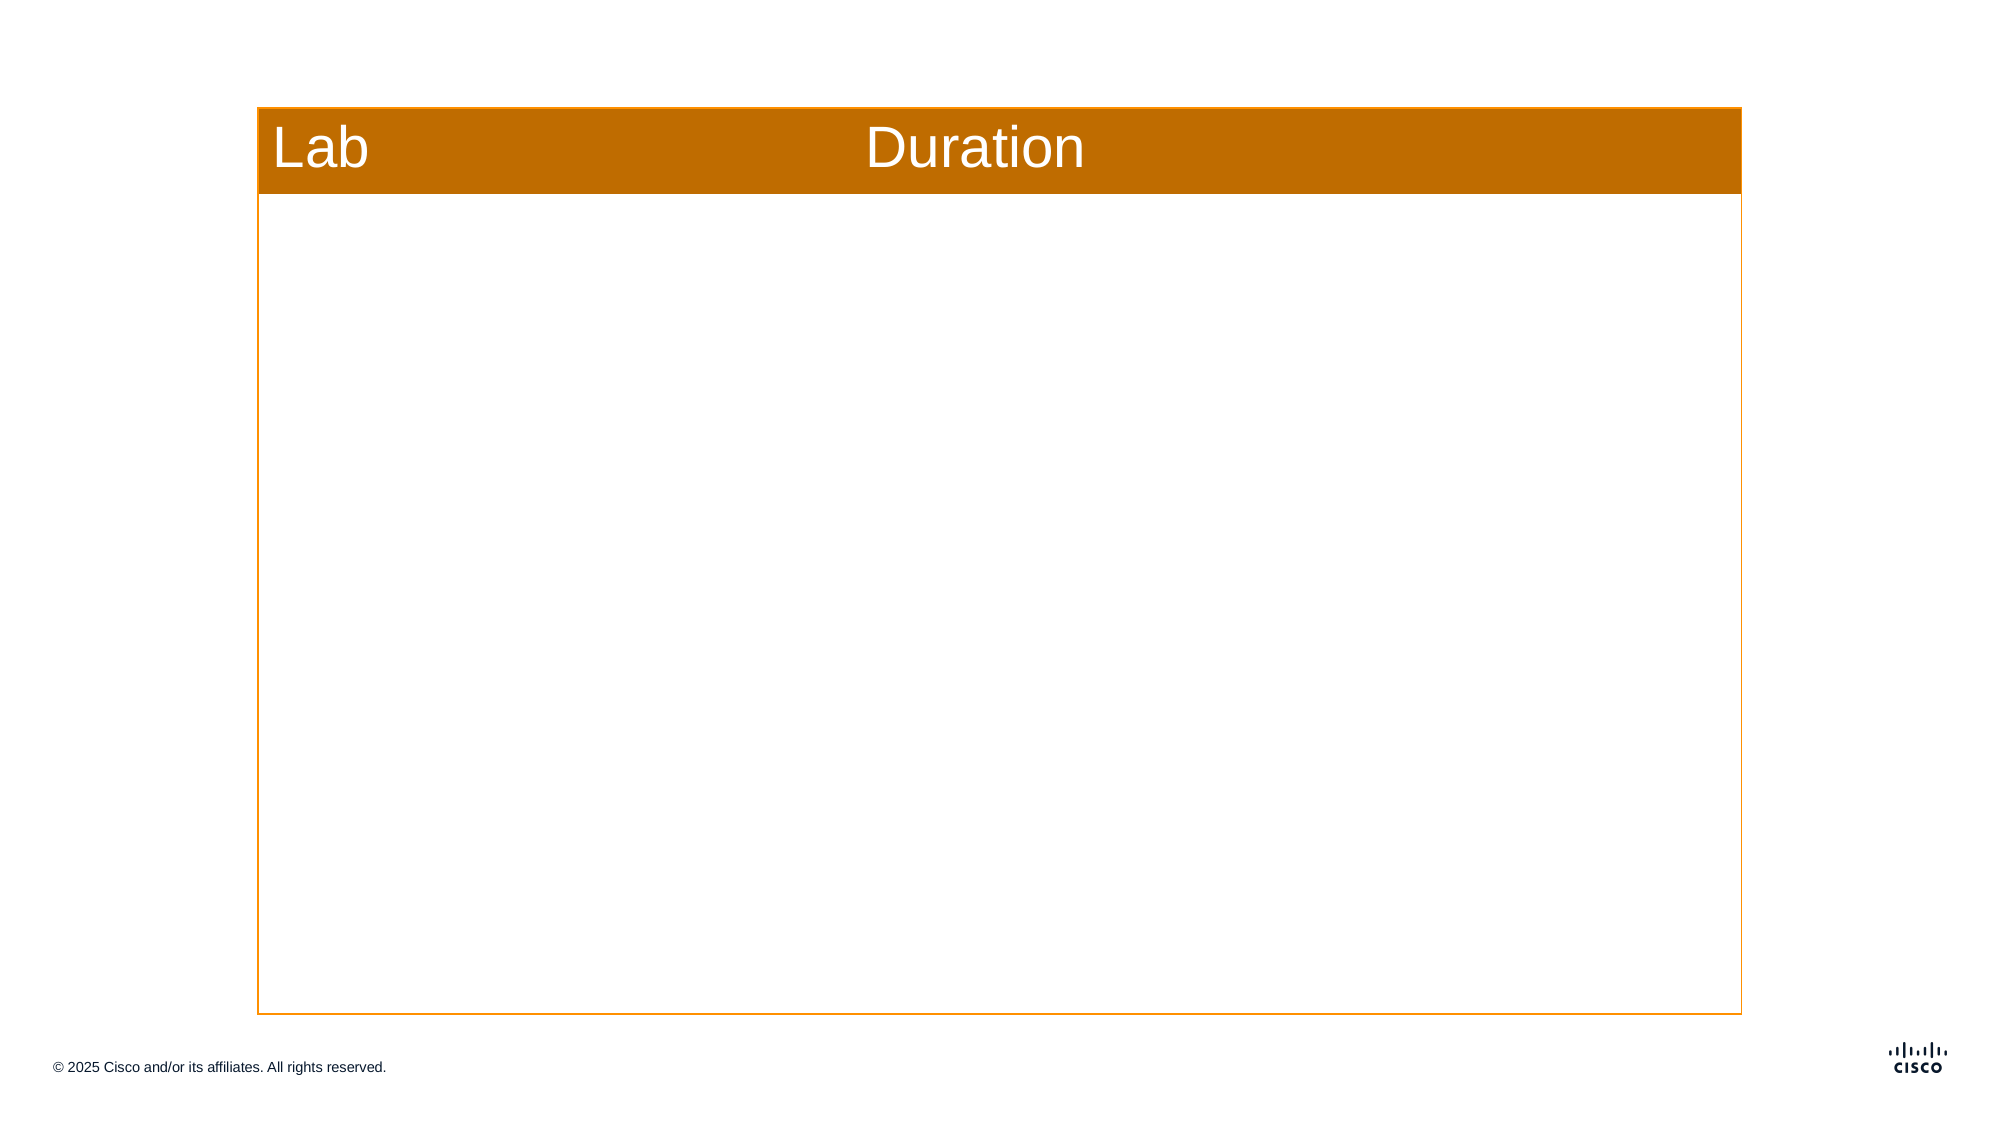

| Lab | Duration |  |
| --- | --- | --- |
| Intro, Users and Interface, Lab Overview | 30 min | KRISHNA |
| Topic Analytics | 15 Min | KRISHNA |
| Autonomous AI Agent | 60 Min | KRISHNA + BARRY |
| AI Assistant | 30 min | BARRY |
| AI Suggested Response | 30 min | MYKOLA |
| Power of Proactive Engagement | 30 min | KRISHNA |
| Scripted AI Agent - Bonus Integrated Digital Channels - Bonus | 15 min | MYKOLA |
| Wrap-up Q&A | 15 min |  |